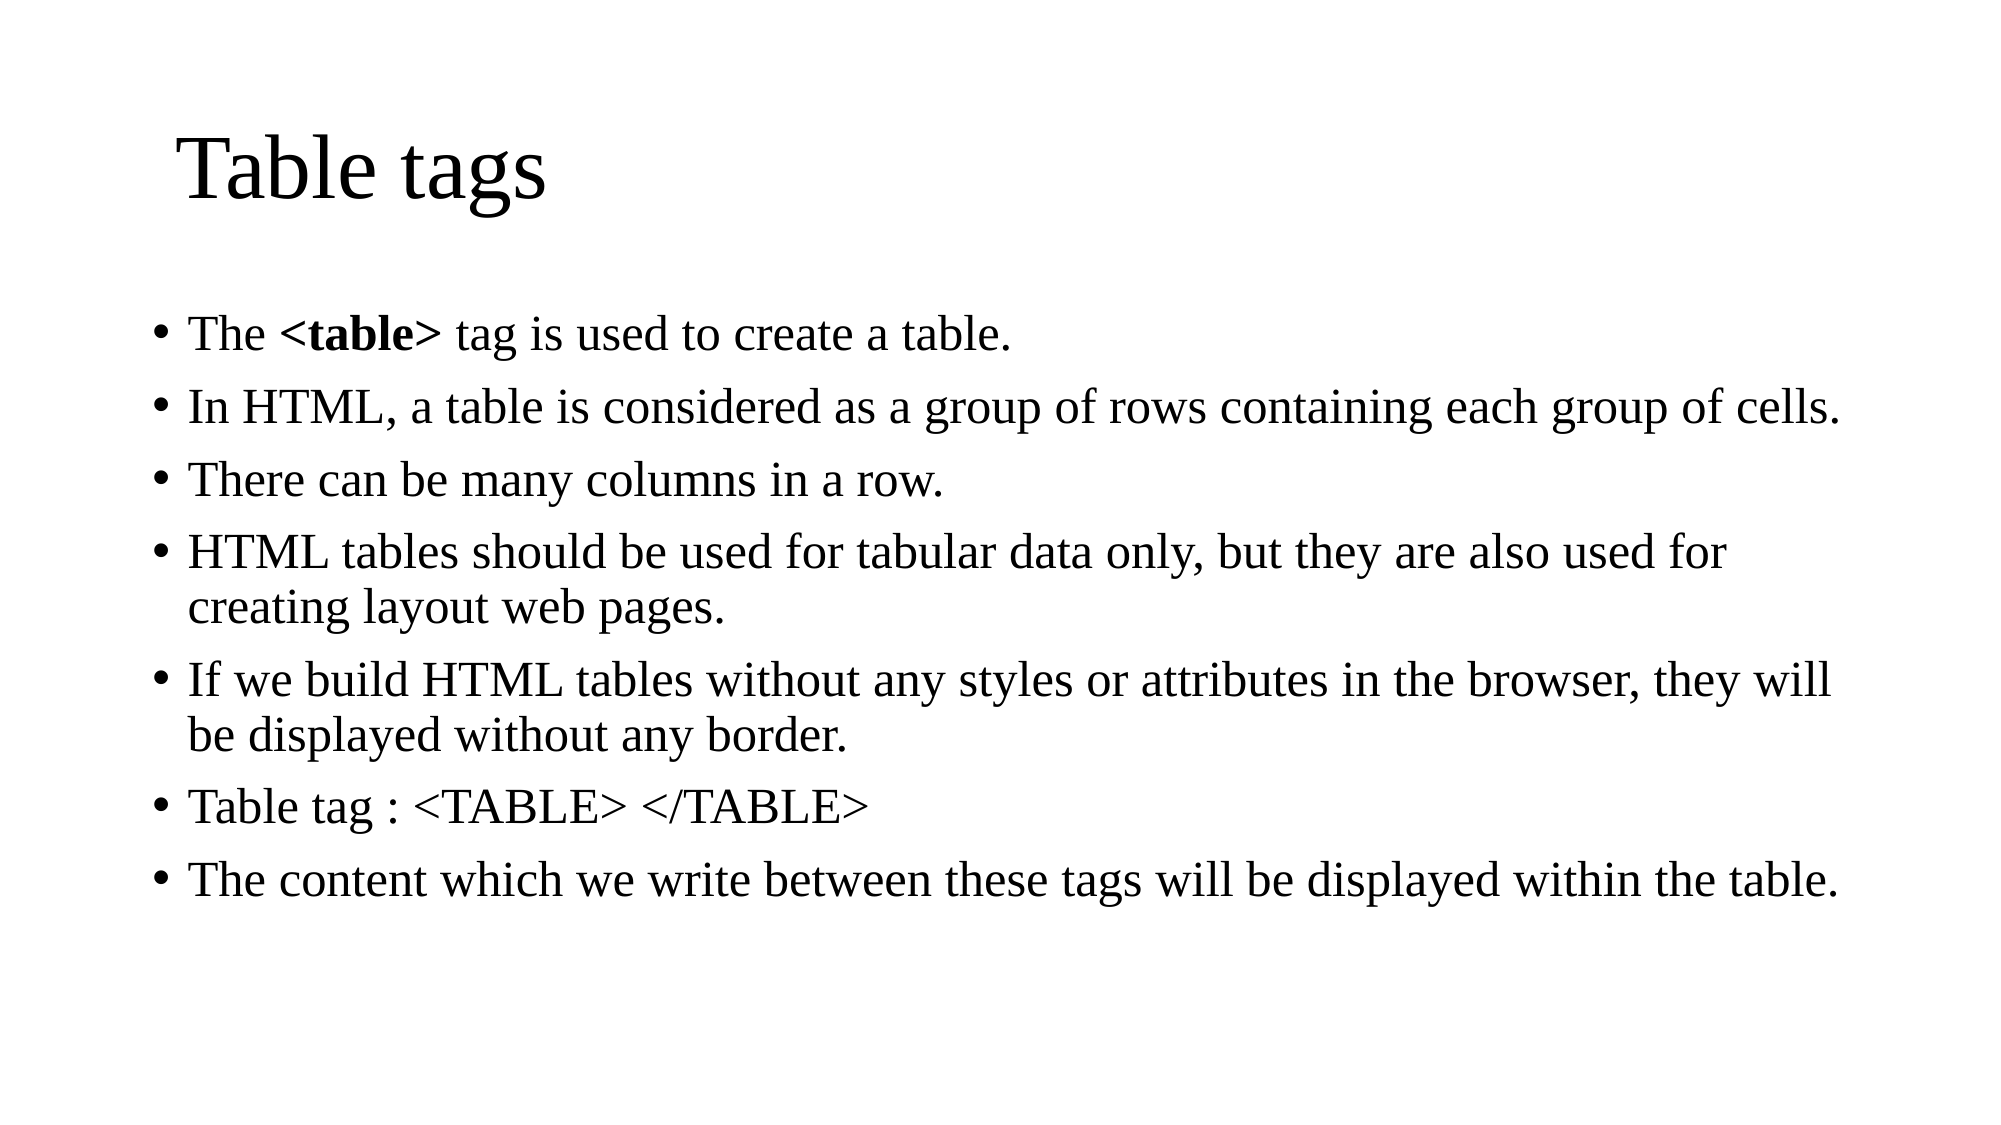

# Table tags
The <table> tag is used to create a table.
In HTML, a table is considered as a group of rows containing each group of cells.
There can be many columns in a row.
HTML tables should be used for tabular data only, but they are also used for creating layout web pages.
If we build HTML tables without any styles or attributes in the browser, they will be displayed without any border.
Table tag : <TABLE> </TABLE>
The content which we write between these tags will be displayed within the table.